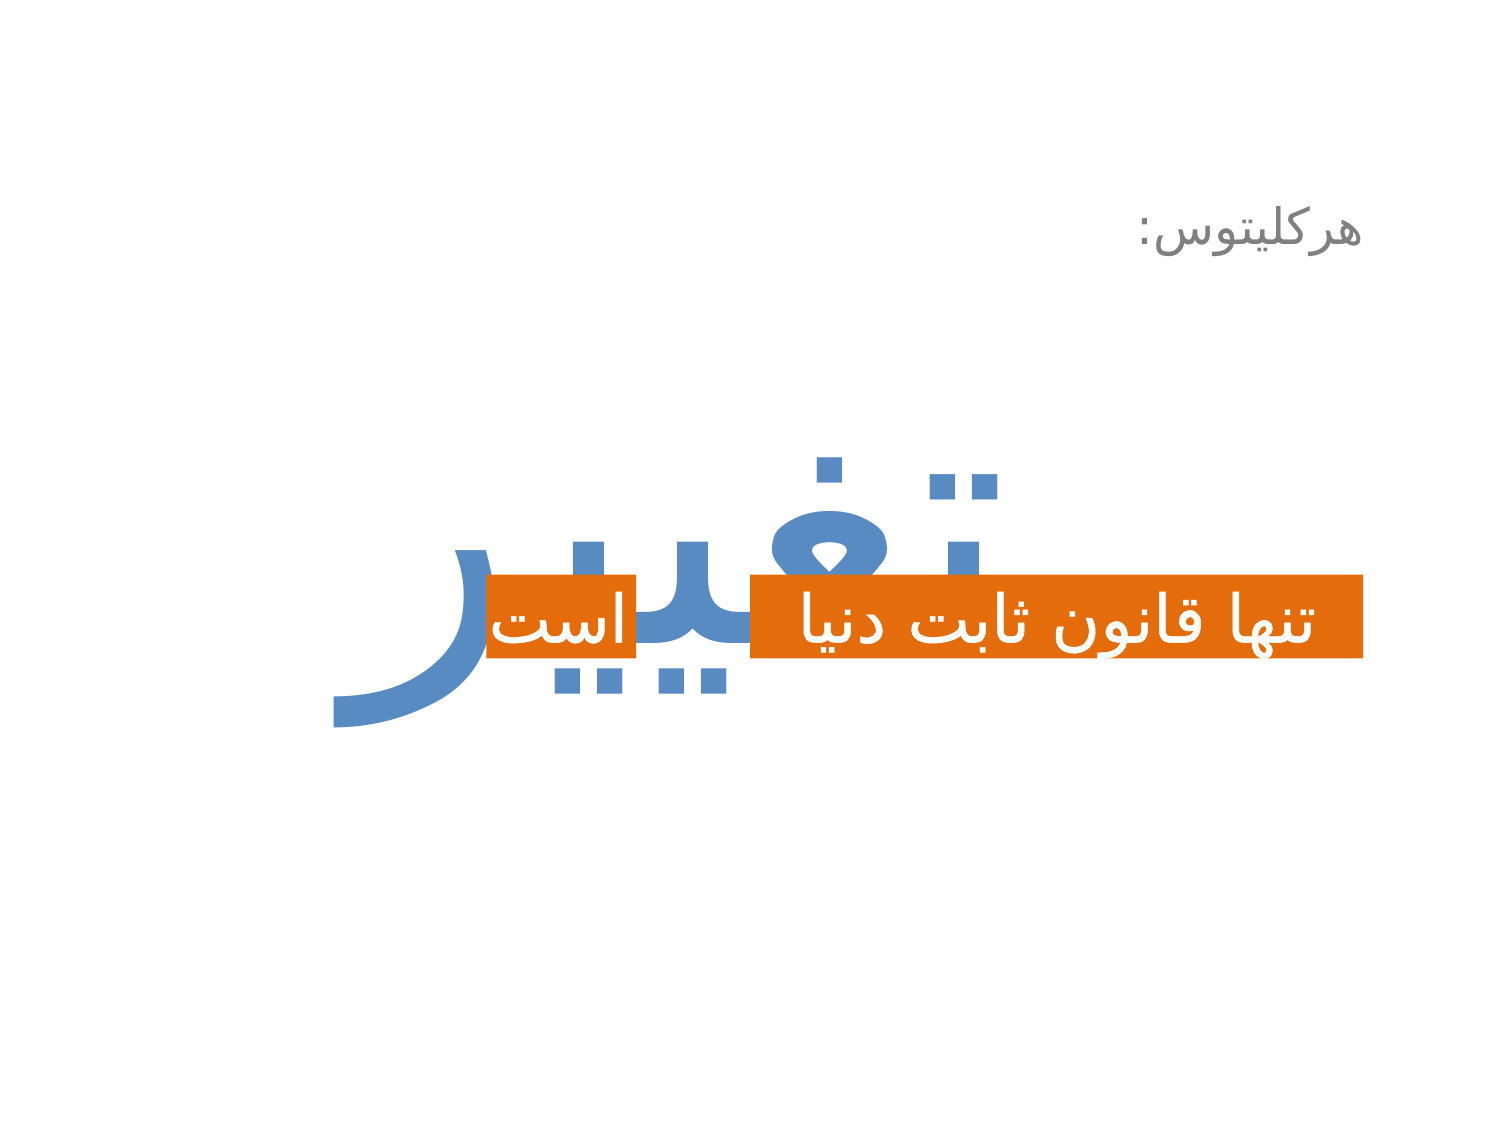

هرکلیتوس:
تغییر

است
تنها قانون ثابت دنیا